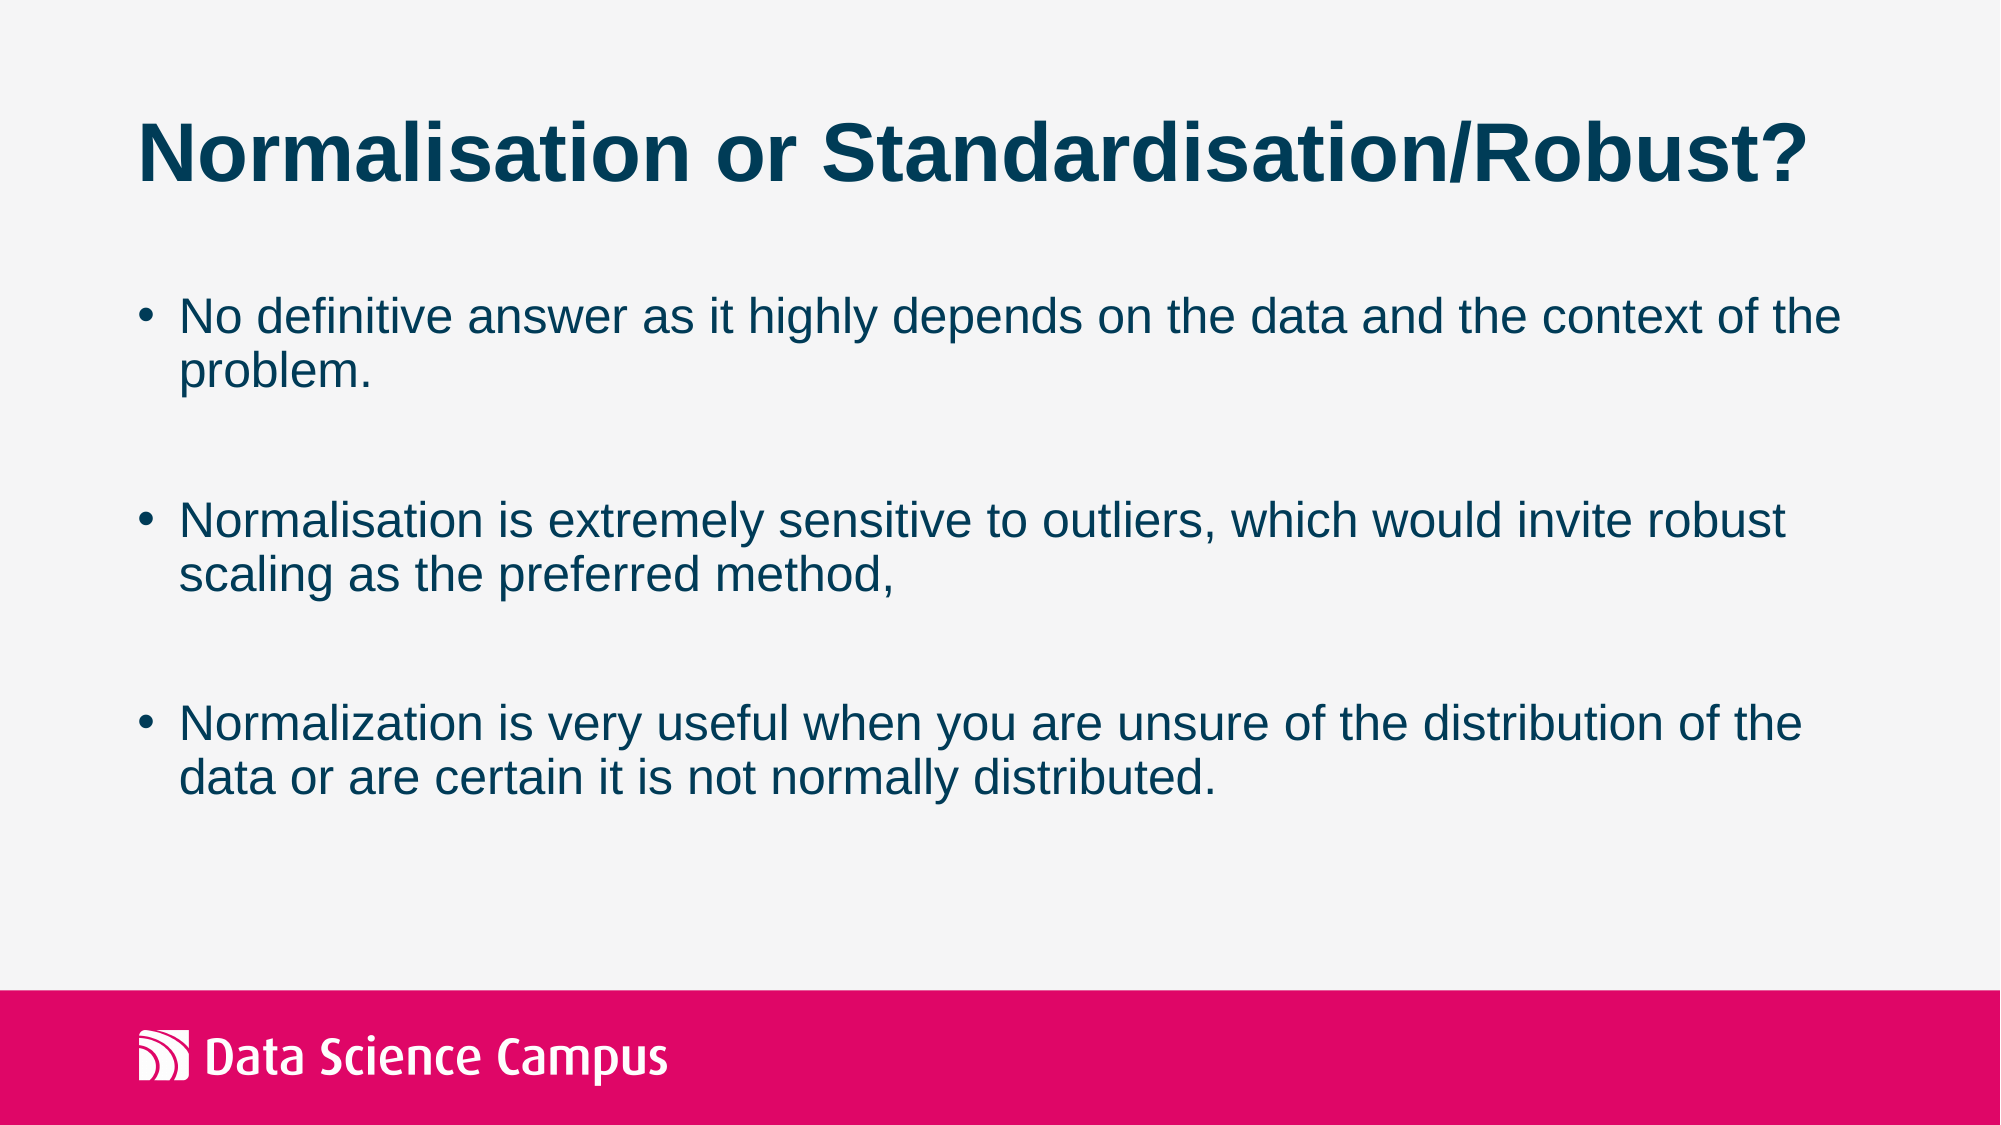

# Normalisation or Standardisation/Robust?

No definitive answer as it highly depends on the data and the context of the problem.

Normalisation is extremely sensitive to outliers, which would invite robust scaling as the preferred method,

Normalization is very useful when you are unsure of the distribution of the data or are certain it is not normally distributed.